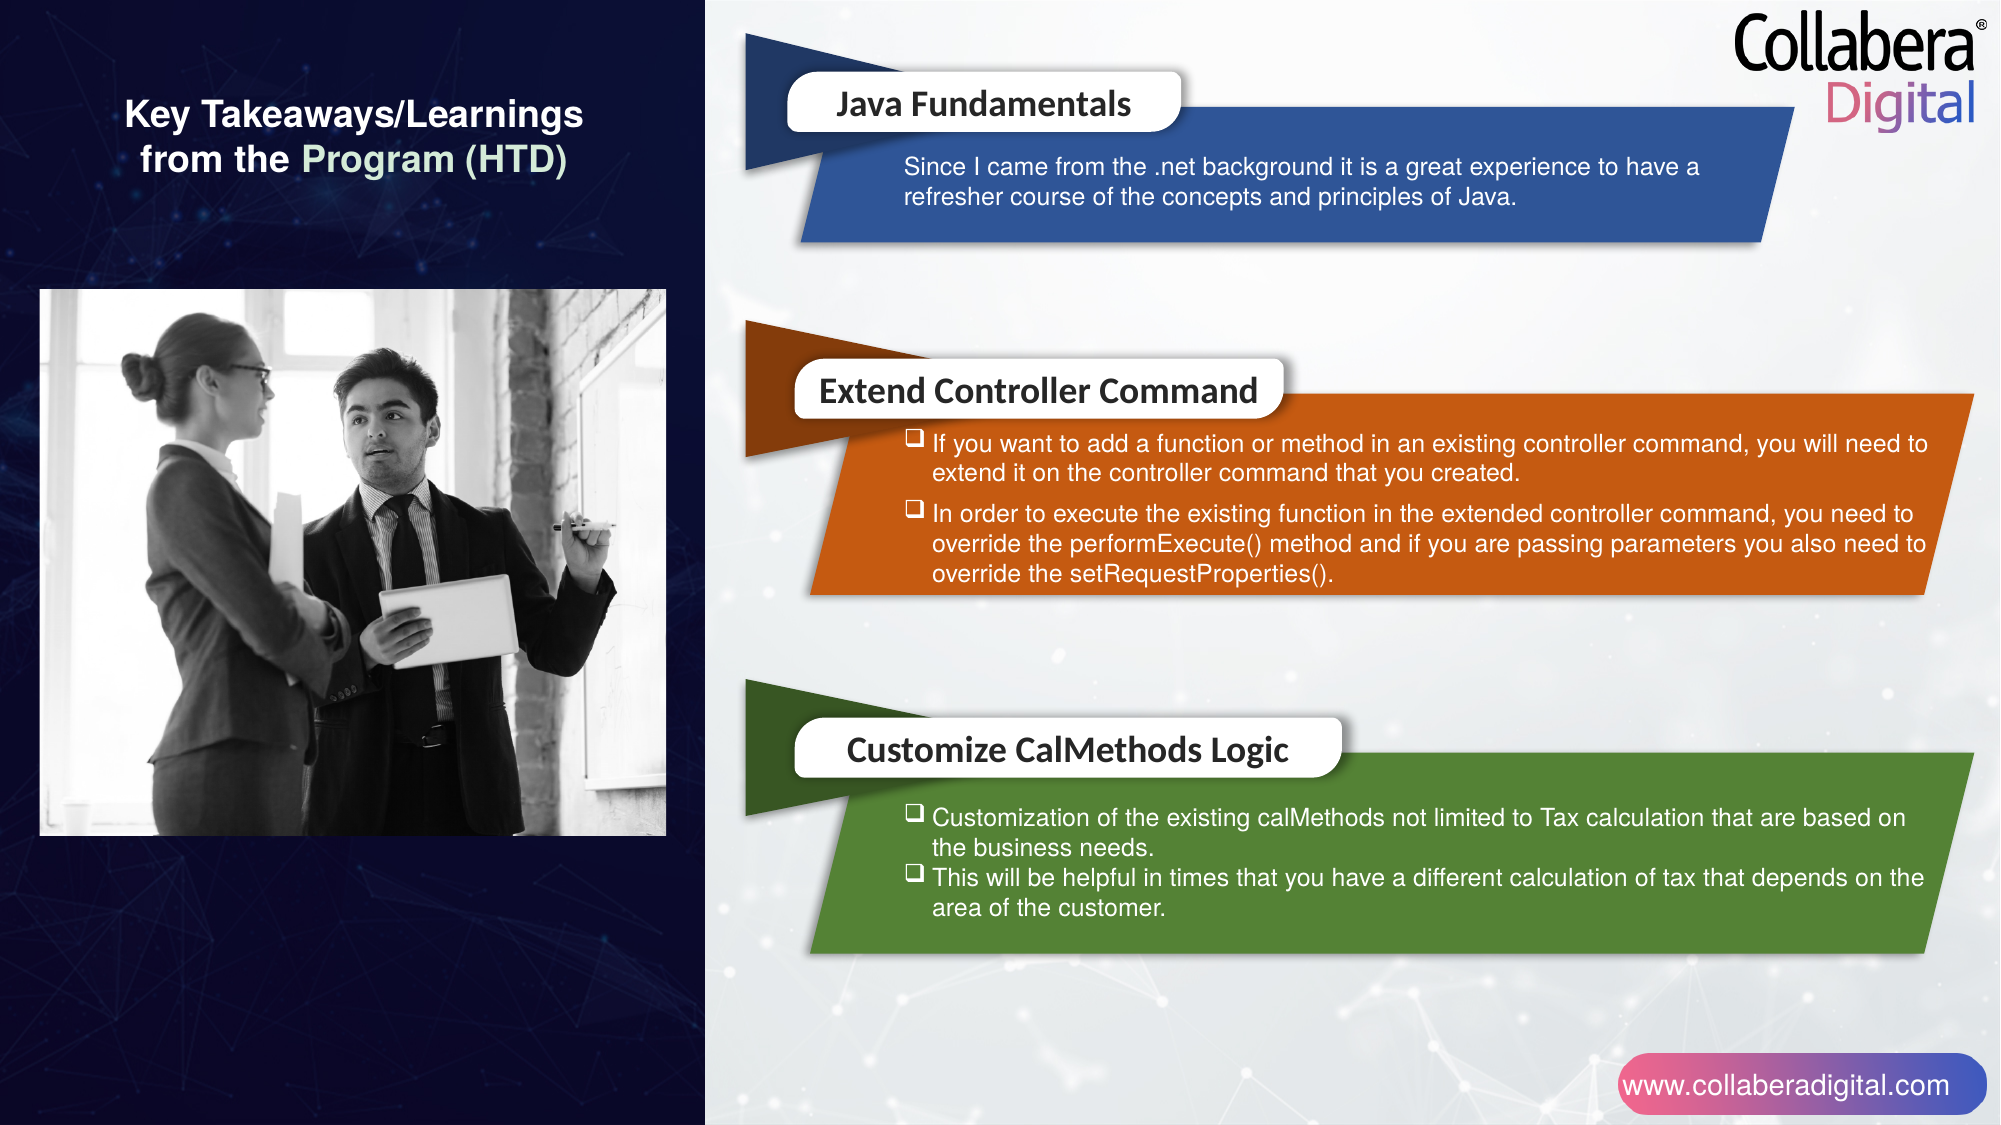

Java Fundamentals

Since I came from the .net background it is a great experience to have a refresher course of the concepts and principles of Java.
Key Takeaways/Learnings from the Program (HTD)

Extend Controller Command

If you want to add a function or method in an existing controller command, you will need to extend it on the controller command that you created.
In order to execute the existing function in the extended controller command, you need to override the performExecute() method and if you are passing parameters you also need to override the setRequestProperties().

Customize CalMethods Logic

Customization of the existing calMethods not limited to Tax calculation that are based on the business needs.
This will be helpful in times that you have a different calculation of tax that depends on the area of the customer.